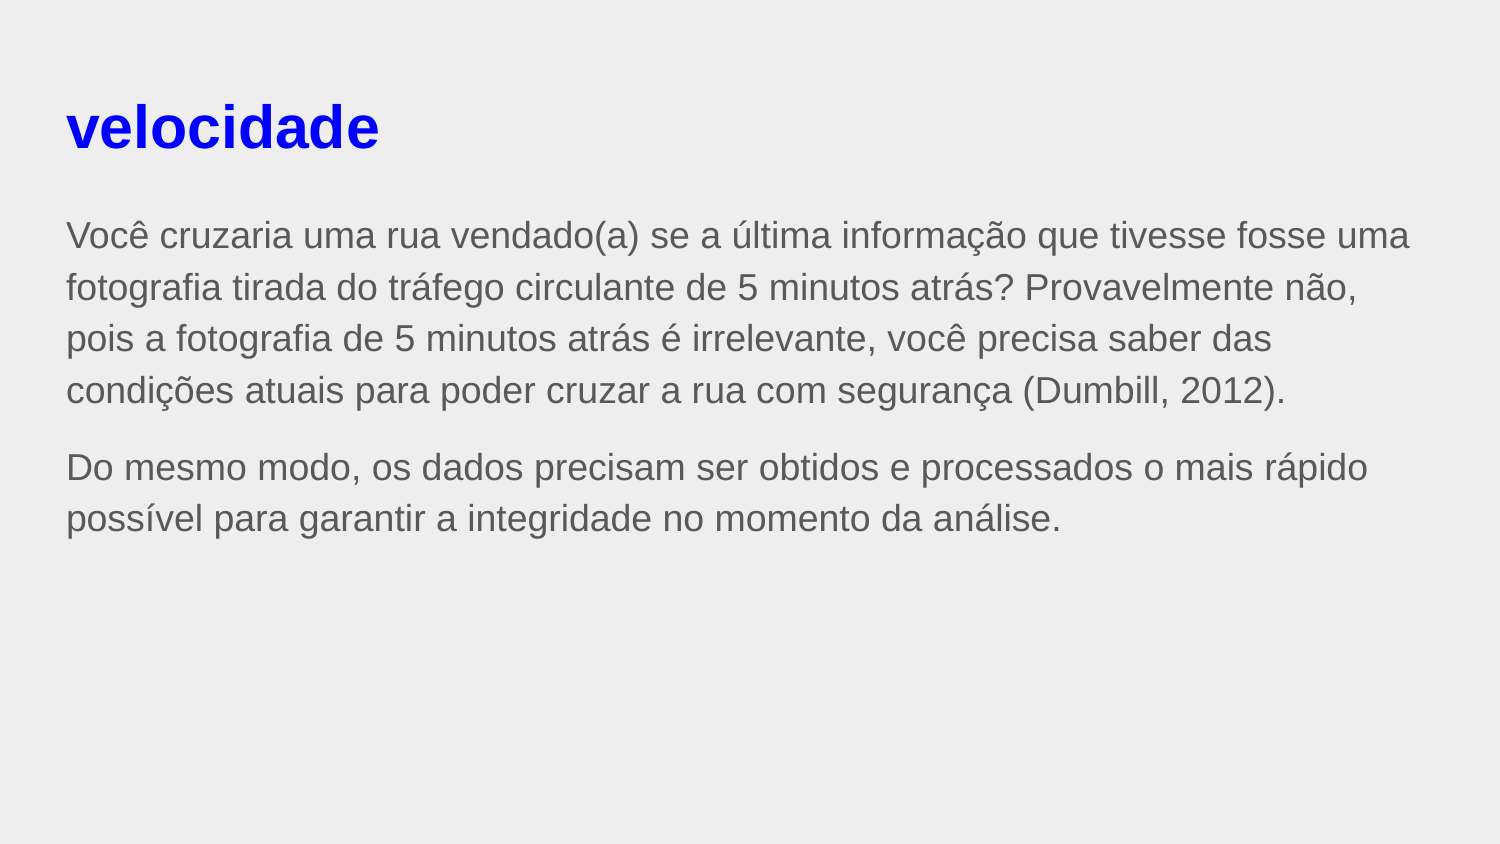

# velocidade
Você cruzaria uma rua vendado(a) se a última informação que tivesse fosse uma fotografia tirada do tráfego circulante de 5 minutos atrás? Provavelmente não, pois a fotografia de 5 minutos atrás é irrelevante, você precisa saber das condições atuais para poder cruzar a rua com segurança (Dumbill, 2012).
Do mesmo modo, os dados precisam ser obtidos e processados o mais rápido possível para garantir a integridade no momento da análise.